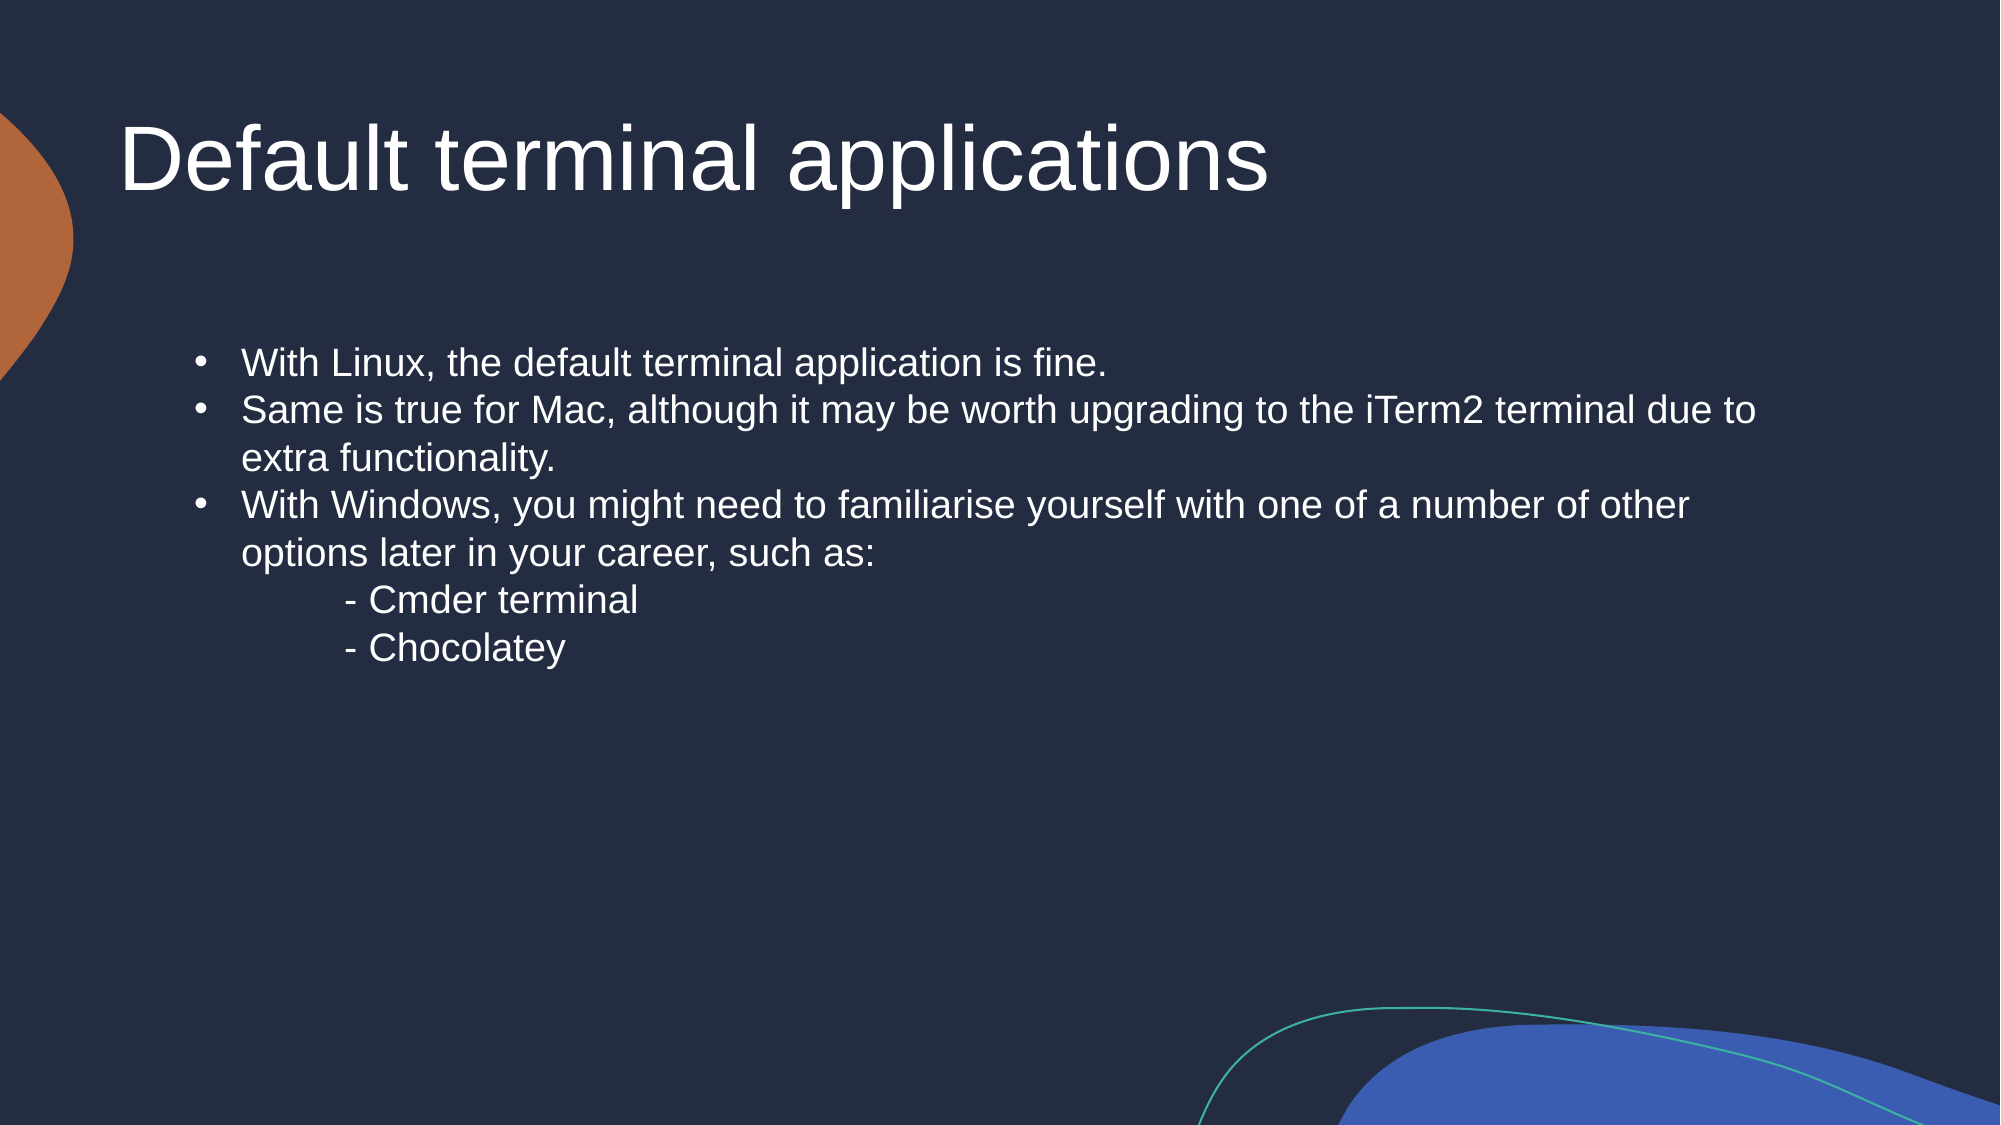

# Default terminal applications

With Linux, the default terminal application is fine.
Same is true for Mac, although it may be worth upgrading to the iTerm2 terminal due to extra functionality.
With Windows, you might need to familiarise yourself with one of a number of other options later in your career, such as:
	- Cmder terminal
	- Chocolatey